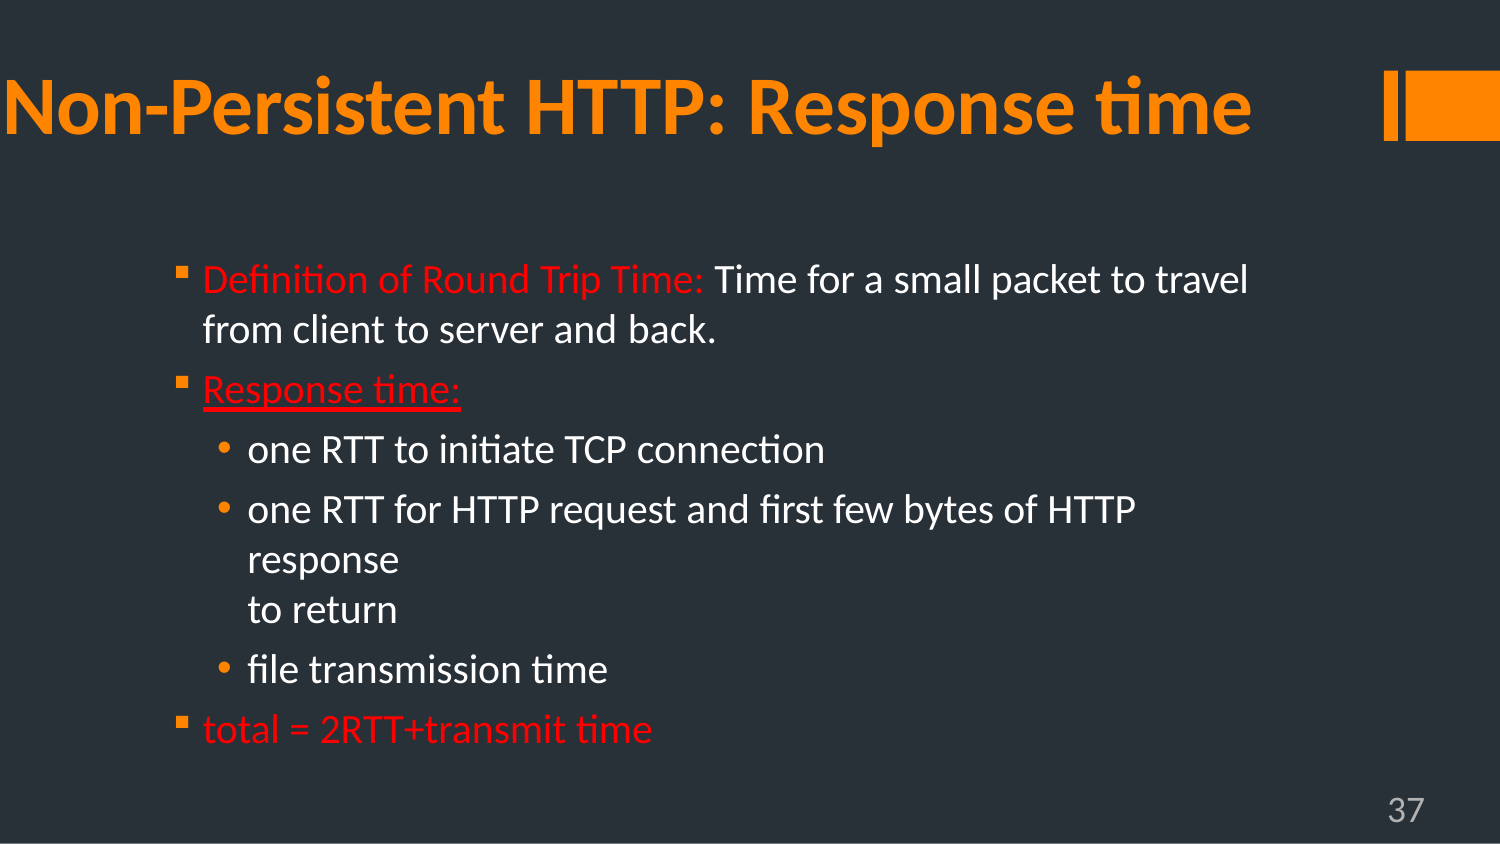

# Non-Persistent HTTP: Response time

Definition of Round Trip Time: Time for a small packet to travel  from client to server and back.
Response time:
one RTT to initiate TCP connection
one RTT for HTTP request and first few bytes of HTTP response
to return
file transmission time
total = 2RTT+transmit time
37